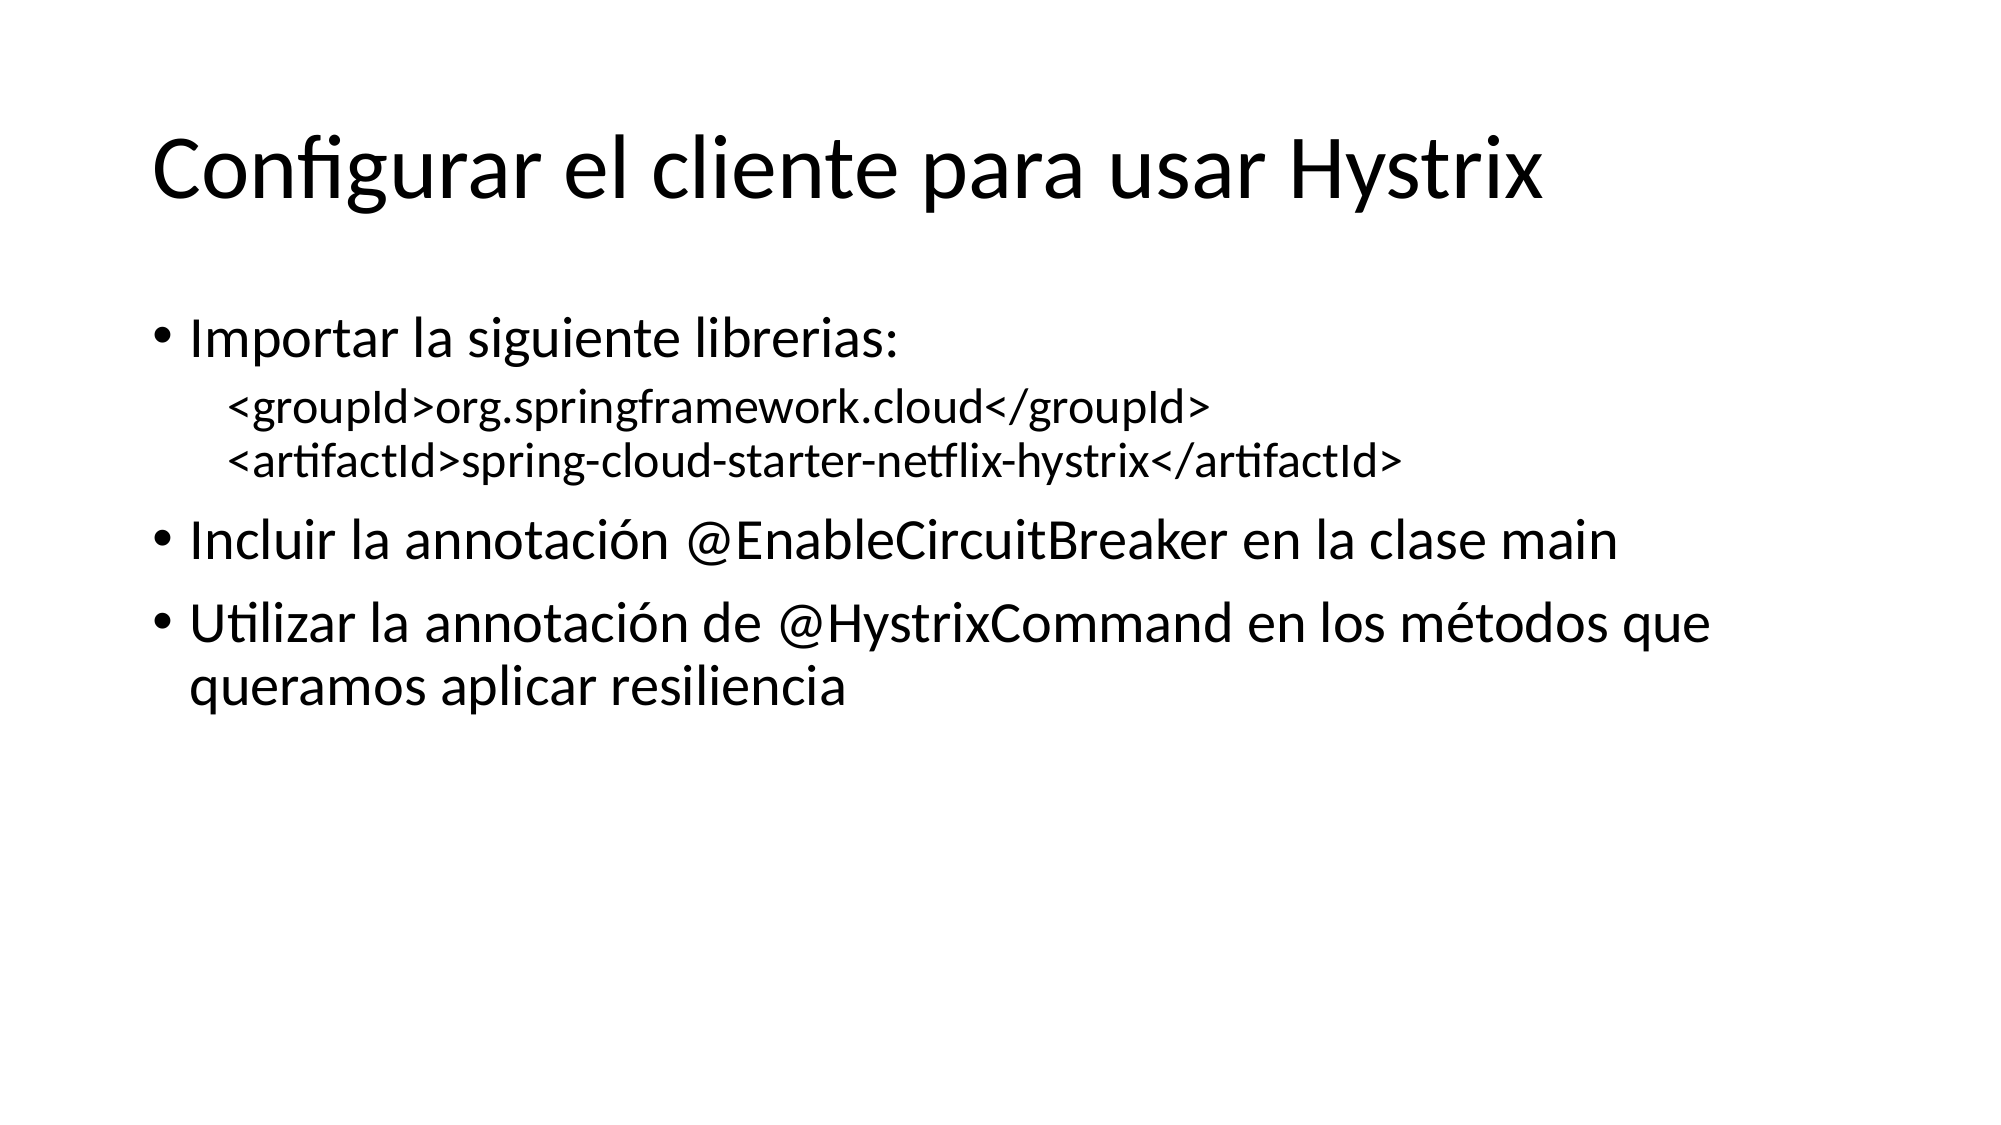

# Configurar el cliente para usar Hystrix
Importar la siguiente librerias:
<groupId>org.springframework.cloud</groupId>
<artifactId>spring-cloud-starter-netflix-hystrix</artifactId>
Incluir la annotación @EnableCircuitBreaker en la clase main
Utilizar la annotación de @HystrixCommand en los métodos que queramos aplicar resiliencia